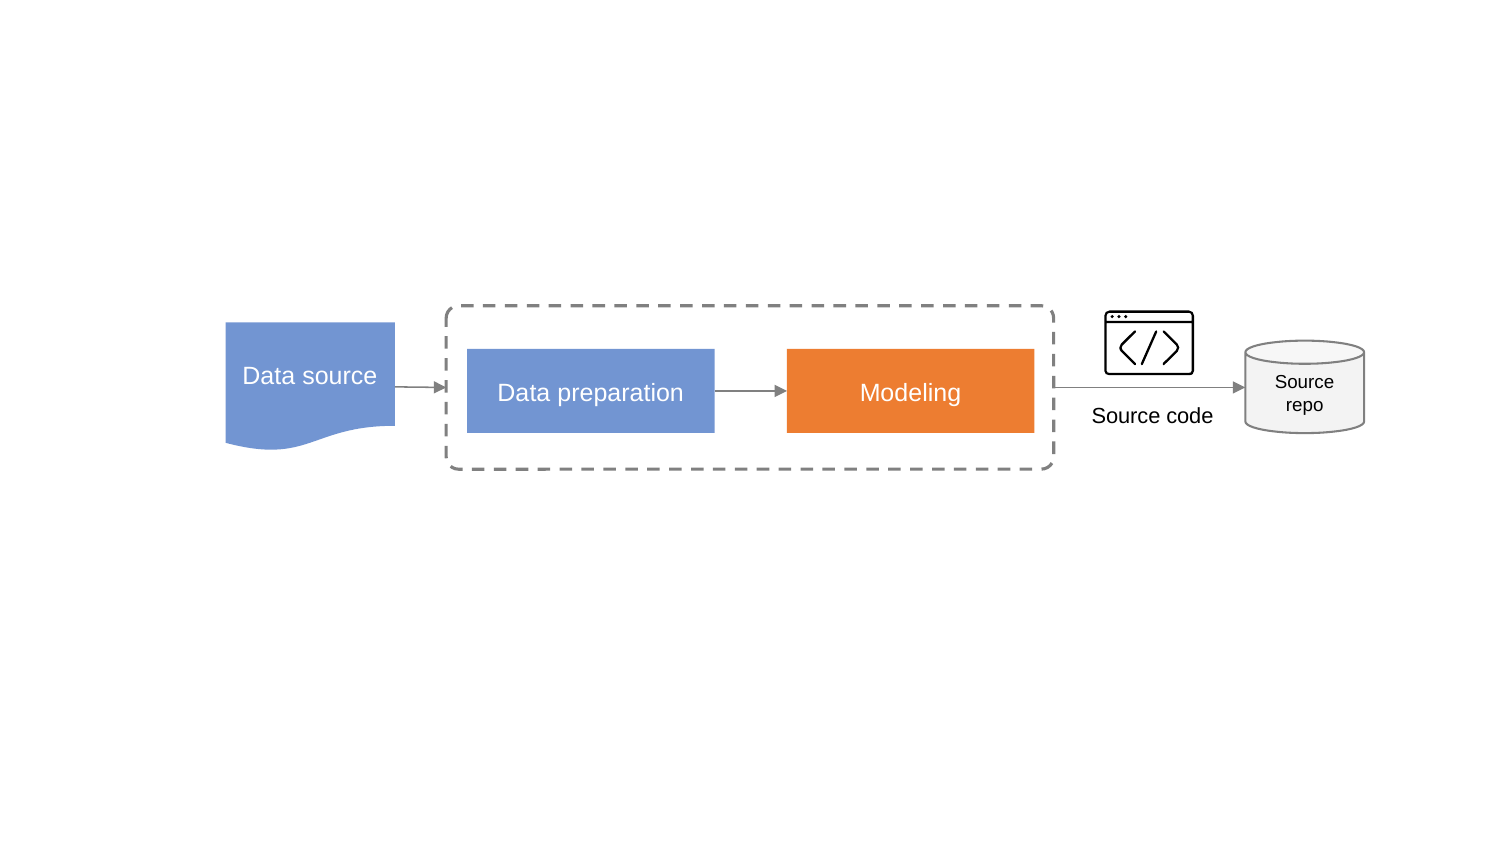

Data source
Source repo
Data preparation
Modeling
Source code